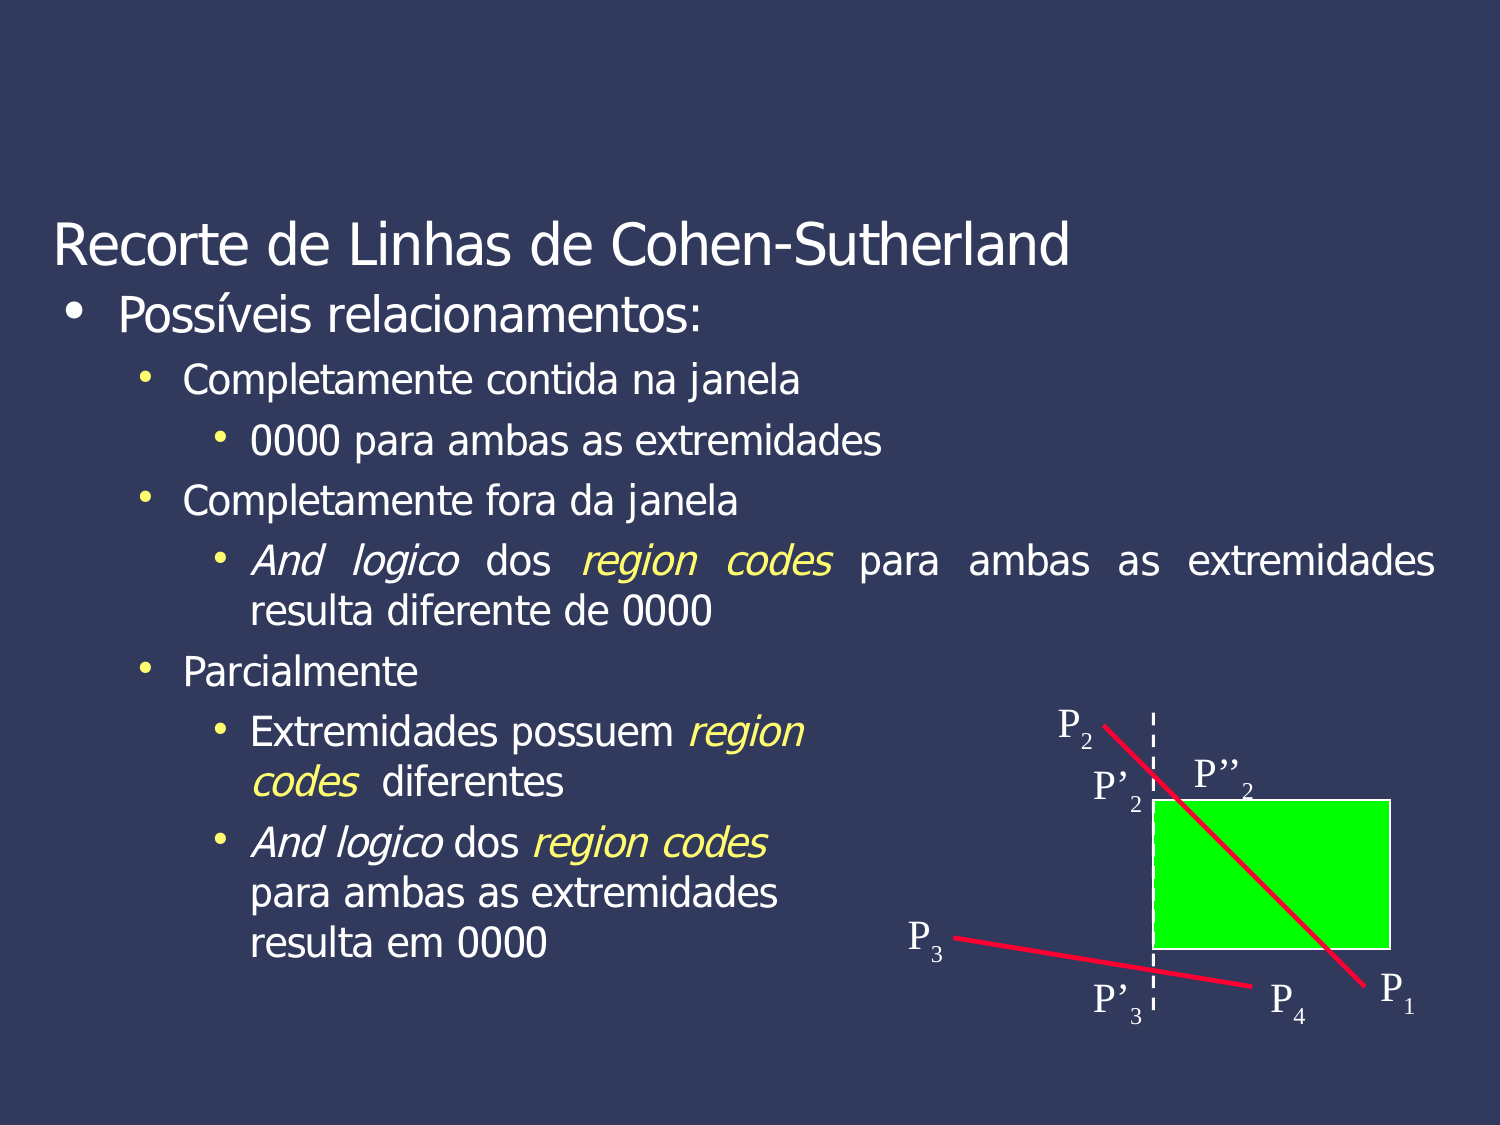

Recorte de Linhas de Cohen-Sutherland
Possíveis relacionamentos:
Completamente contida na janela
0000 para ambas as extremidades
Completamente fora da janela
And logico dos region codes para ambas as extremidades resulta diferente de 0000
Parcialmente
Extremidades possuem region
codes  diferentes
And logico dos region codes
para ambas as extremidades
resulta em 0000
P2

P’’2
P’2

P3

P1
P’3
P4